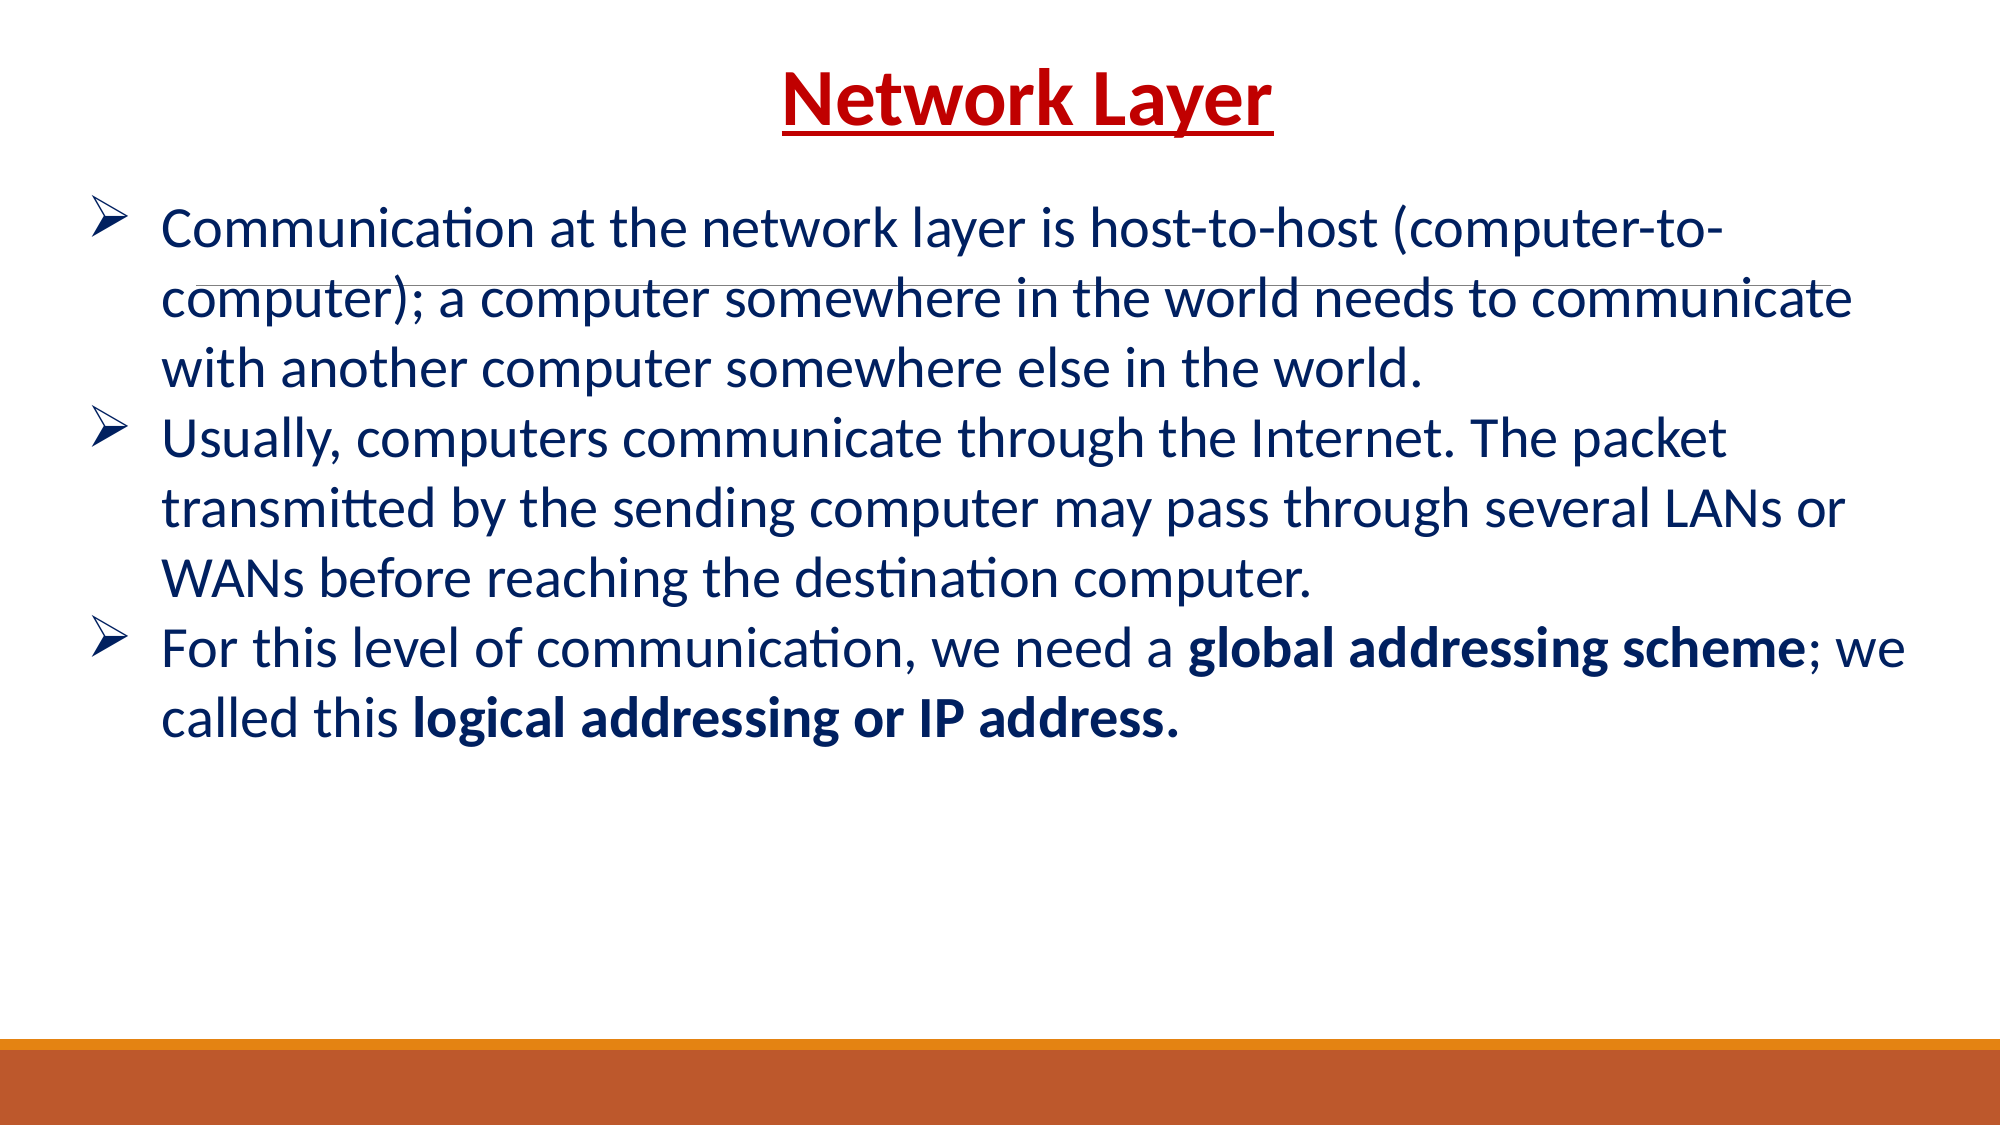

Network Layer
Communication at the network layer is host-to-host (computer-to-computer); a computer somewhere in the world needs to communicate with another computer somewhere else in the world.
Usually, computers communicate through the Internet. The packet transmitted by the sending computer may pass through several LANs or WANs before reaching the destination computer.
For this level of communication, we need a global addressing scheme; we called this logical addressing or IP address.